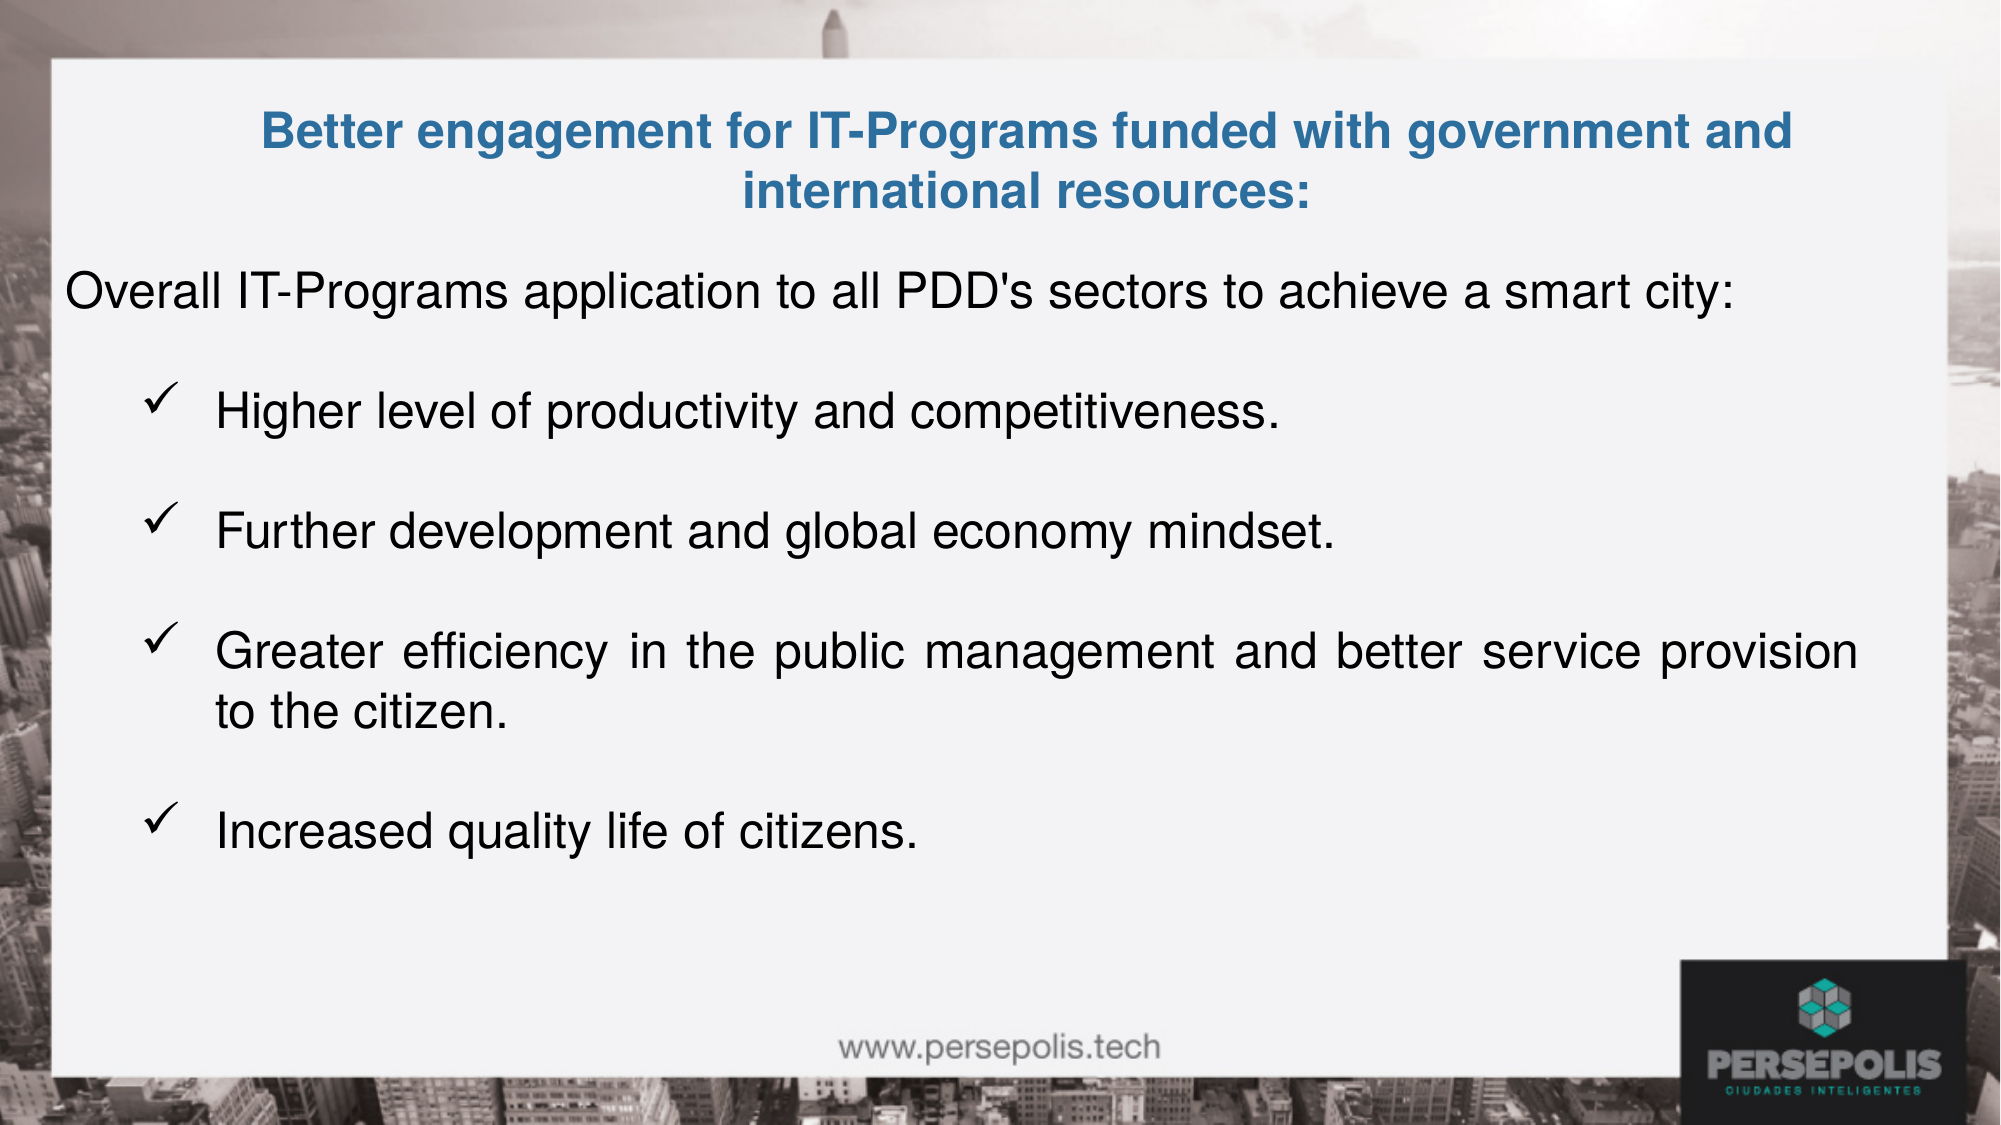

Better engagement for IT-Programs funded with government and international resources:
Overall IT-Programs application to all PDD's sectors to achieve a smart city:

Higher level of productivity and competitiveness.

Further development and global economy mindset.

Greater efficiency in the public management and better service provision to the citizen.

Increased quality life of citizens.